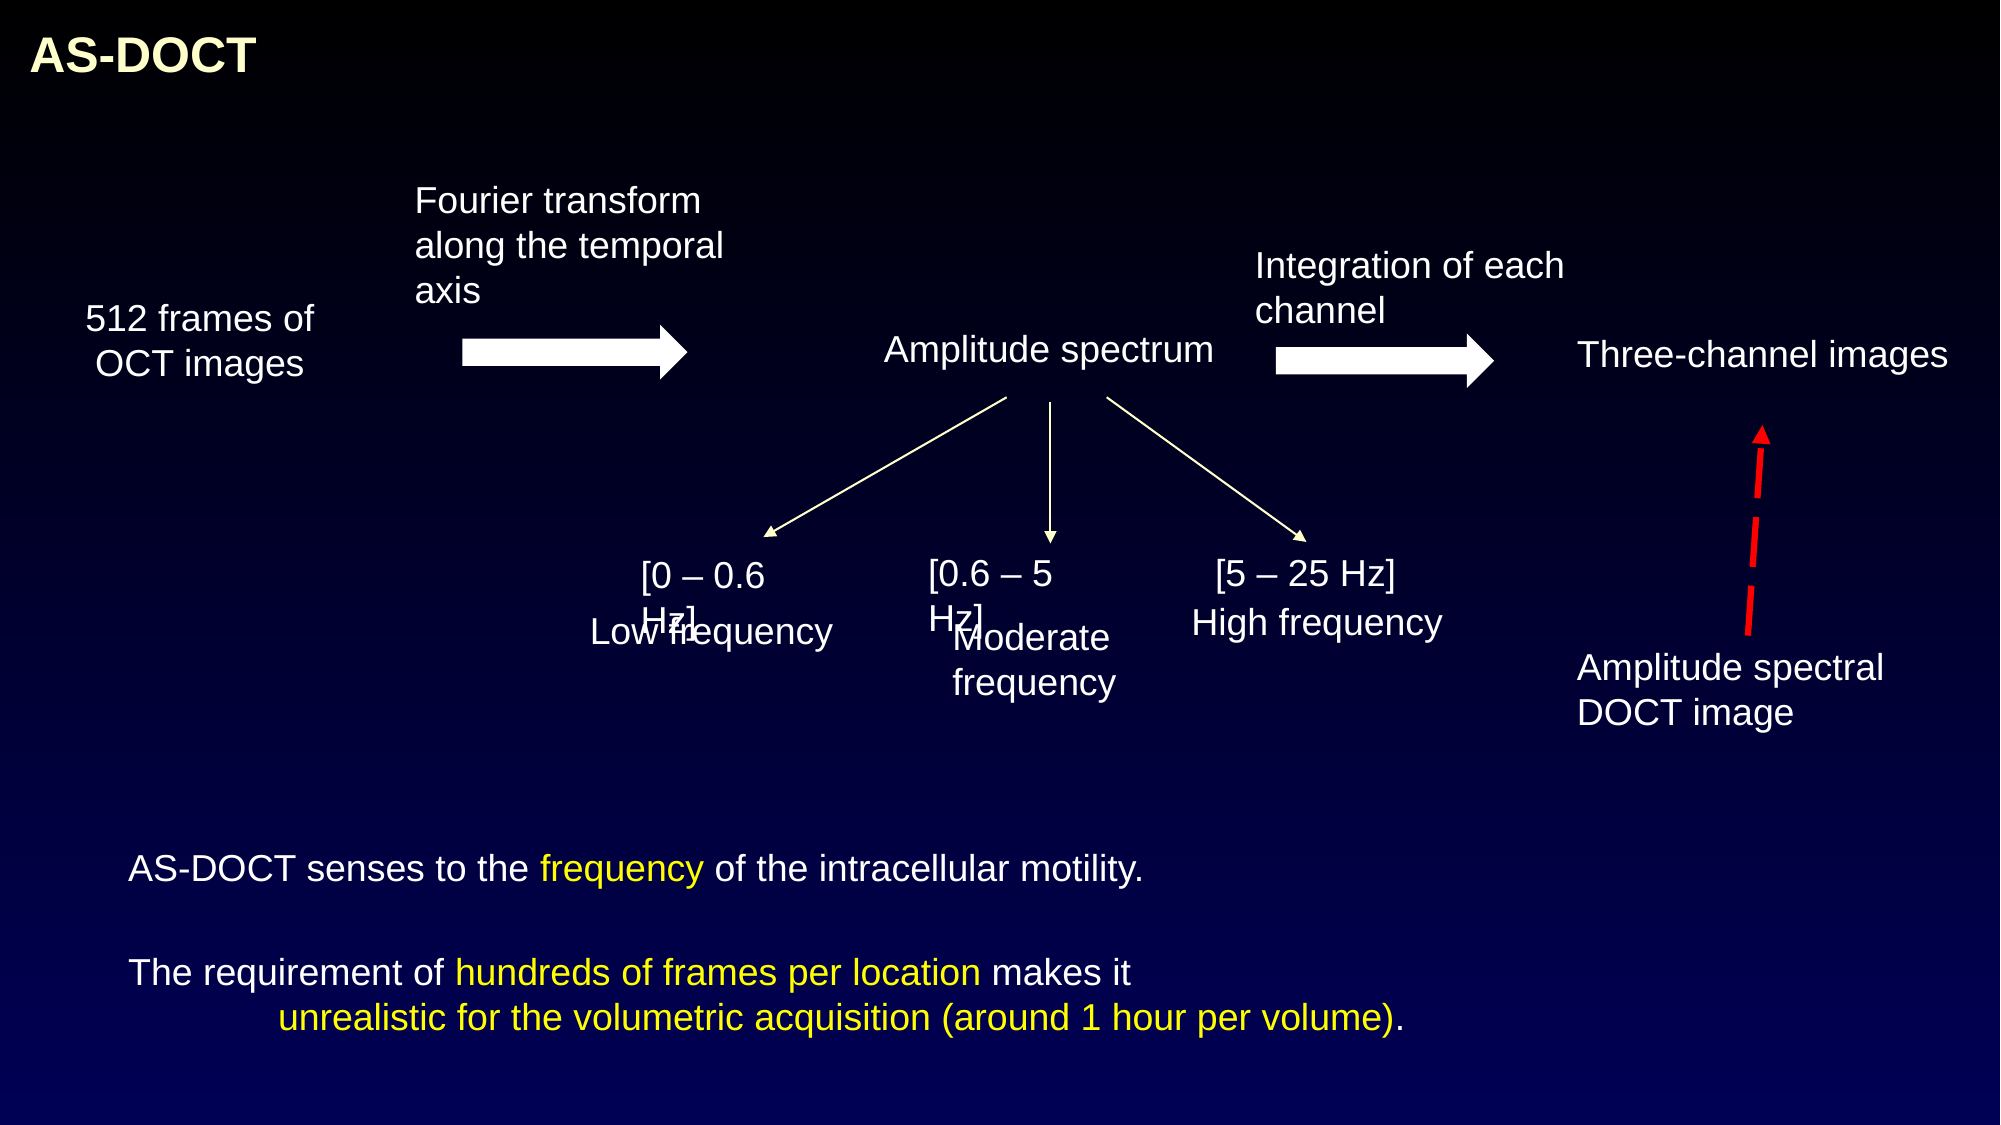

AS-DOCT
Fourier transform along the temporal axis
Integration of each channel
512 frames of
OCT images
Amplitude spectrum
Three-channel images

[0.6 – 5 Hz]
[5 – 25 Hz]
[0 – 0.6 Hz]
High frequency
Low frequency
Moderate frequency
Amplitude spectral DOCT image
AS-DOCT senses to the frequency of the intracellular motility.
The requirement of hundreds of frames per location makes it
	unrealistic for the volumetric acquisition (around 1 hour per volume).